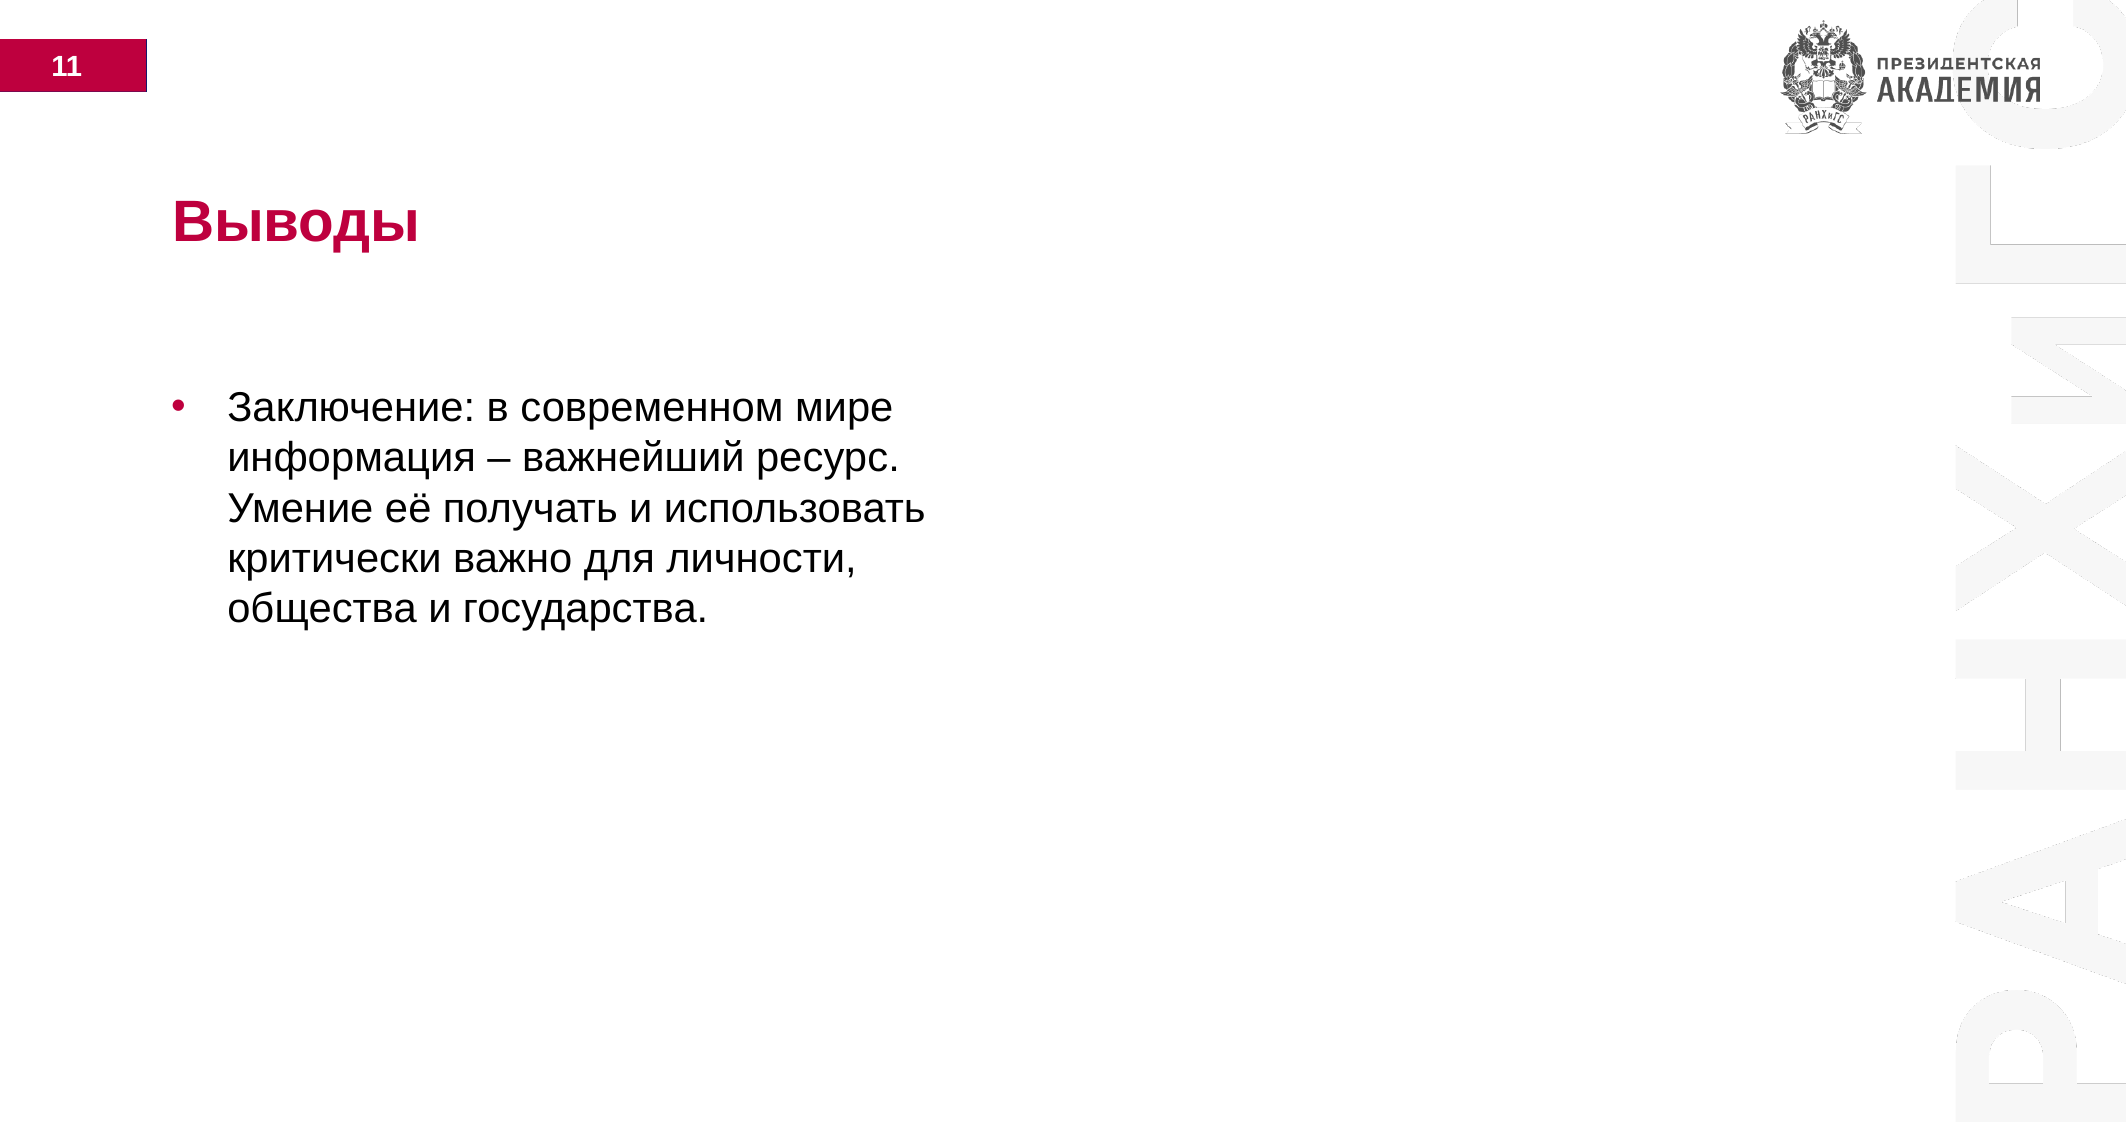

11
Выводы
Заключение: в современном мире информация – важнейший ресурс. Умение её получать и использовать критически важно для личности, общества и государства.